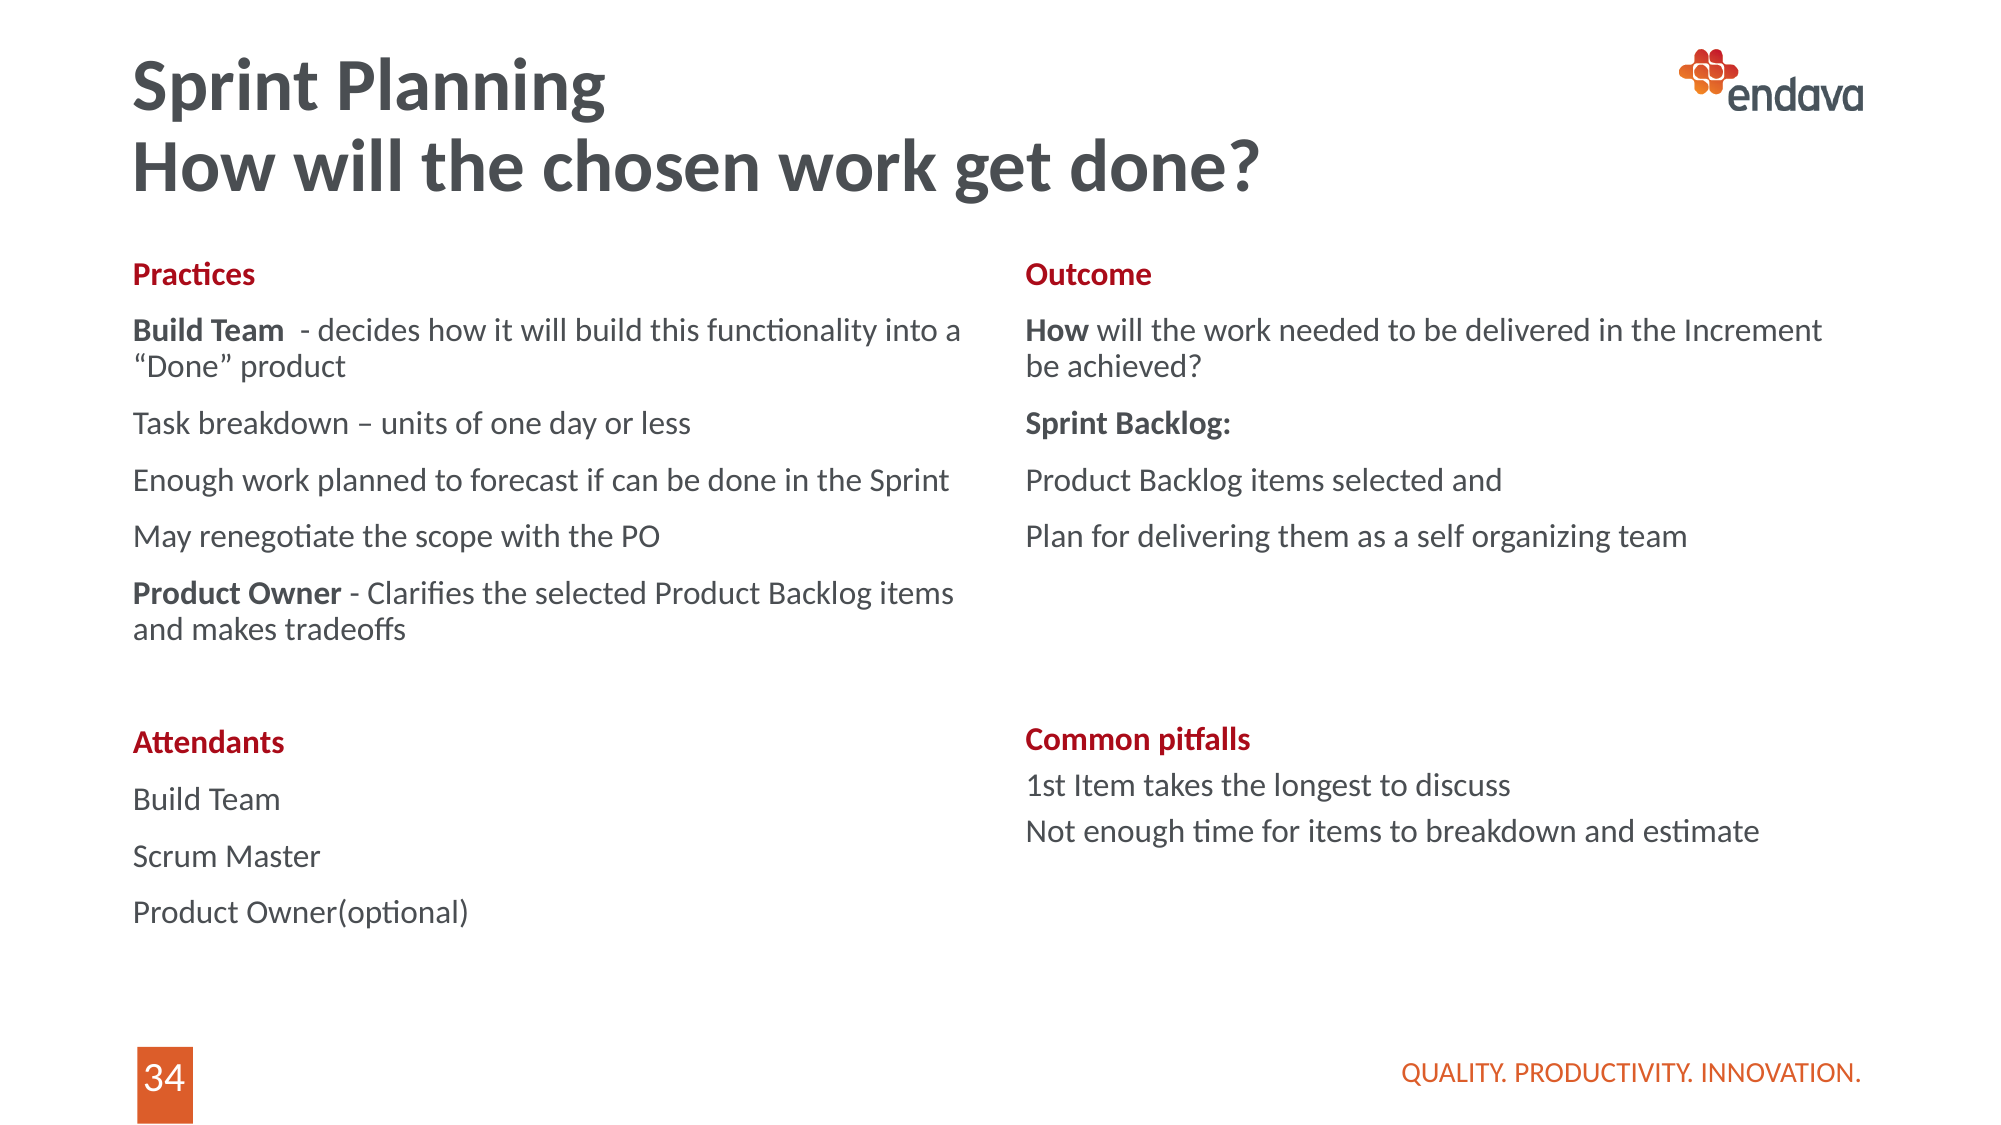

# Sprint Planning How will the chosen work get done?
Practices
Build Team  - decides how it will build this functionality into a “Done” product
Task breakdown – units of one day or less
Enough work planned to forecast if can be done in the Sprint
May renegotiate the scope with the PO
Product Owner - Clarifies the selected Product Backlog items and makes tradeoffs

Attendants
Build Team
Scrum Master
Product Owner(optional)

Outcome
How will the work needed to be delivered in the Increment be achieved?
Sprint Backlog:
Product Backlog items selected and
Plan for delivering them as a self organizing team

Common pitfalls
1st Item takes the longest to discuss
Not enough time for items to breakdown and estimate

QUALITY. PRODUCTIVITY. INNOVATION.